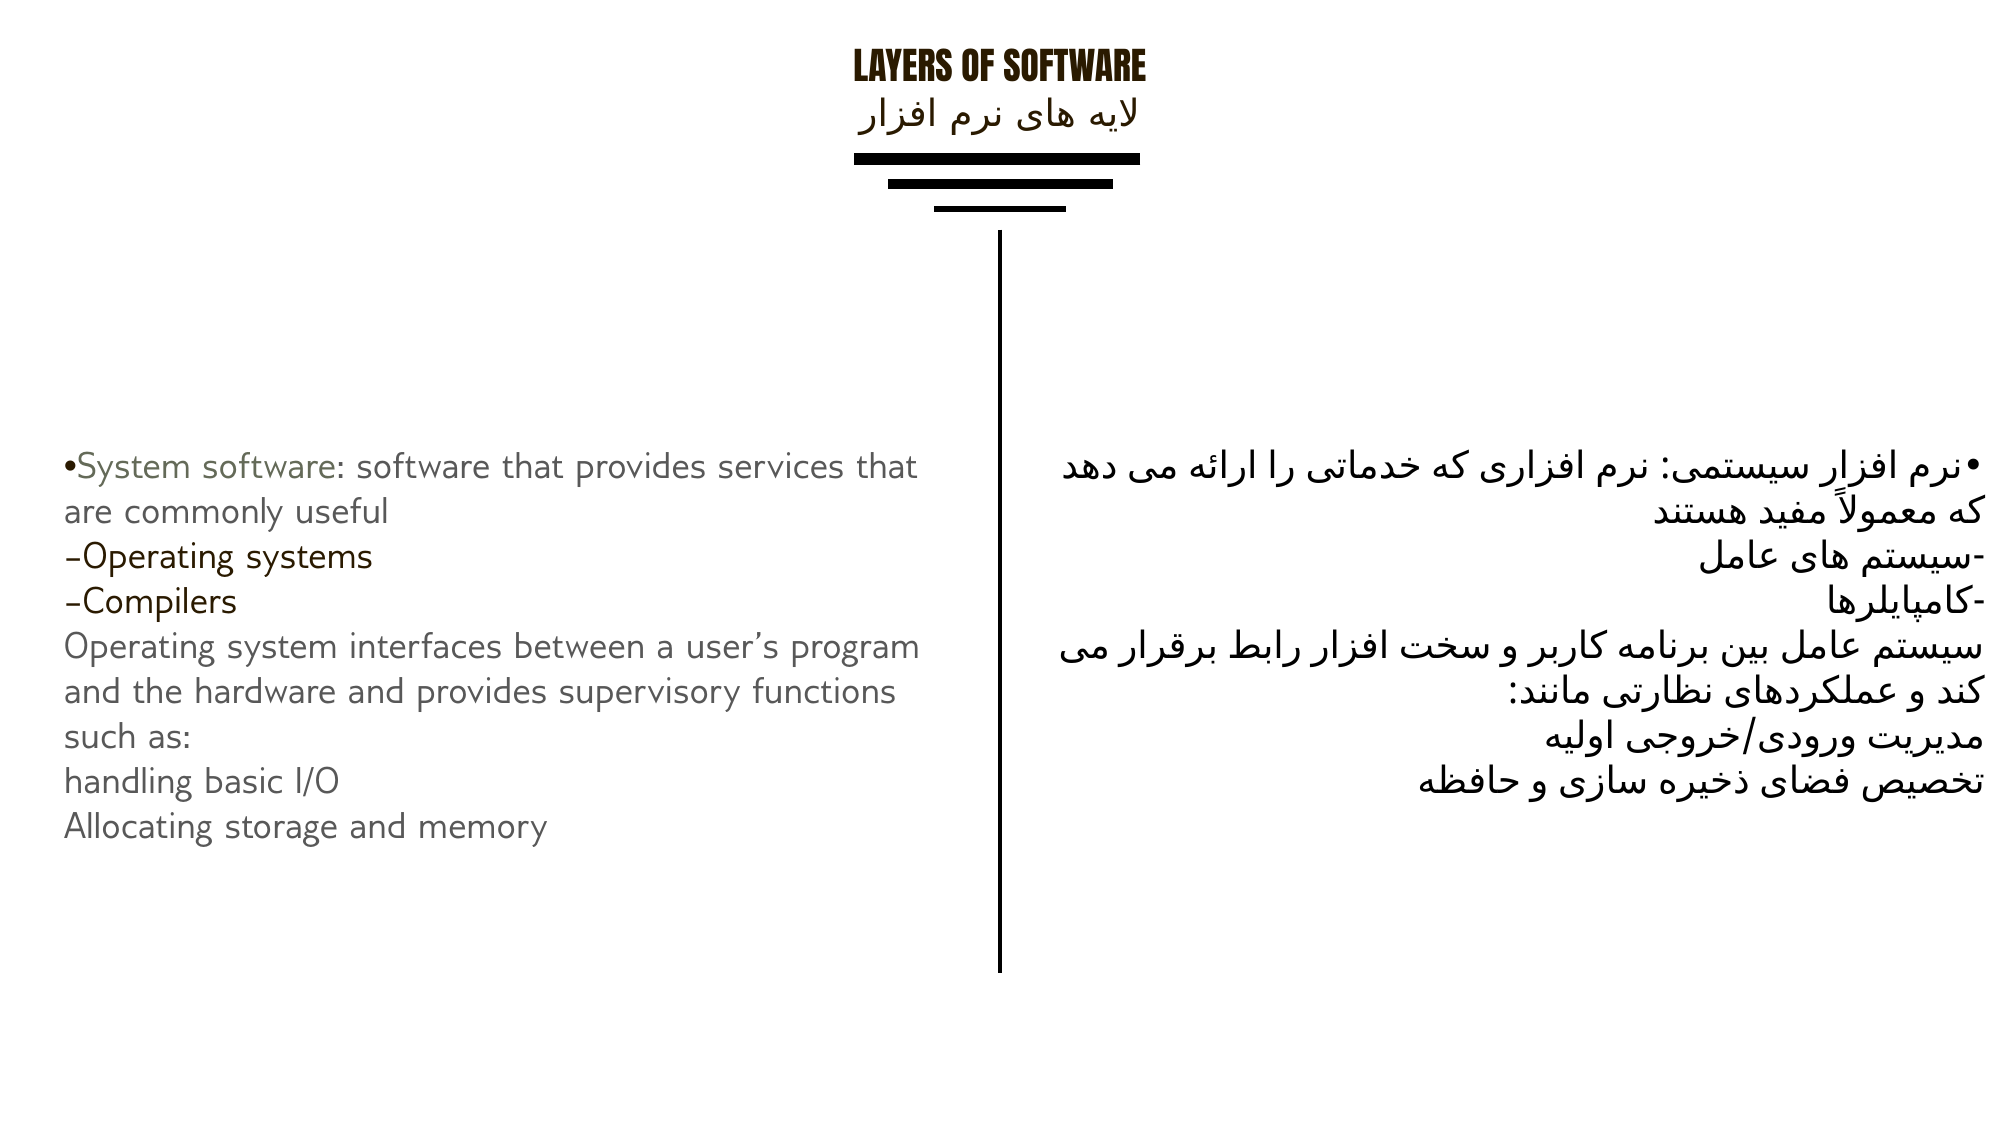

LAYERS OF SOFTWARE
لایه های نرم افزار
•System software: software that provides services that are commonly useful
–Operating systems
–Compilers
Operating system interfaces between a user’s program and the hardware and provides supervisory functions such as:
handling basic I/O
Allocating storage and memory
•نرم افزار سیستمی: نرم افزاری که خدماتی را ارائه می دهد که معمولاً مفید هستند
-سیستم های عامل
-کامپایلرها
سیستم عامل بین برنامه کاربر و سخت افزار رابط برقرار می کند و عملکردهای نظارتی مانند:
مدیریت ورودی/خروجی اولیه
تخصیص فضای ذخیره سازی و حافظه